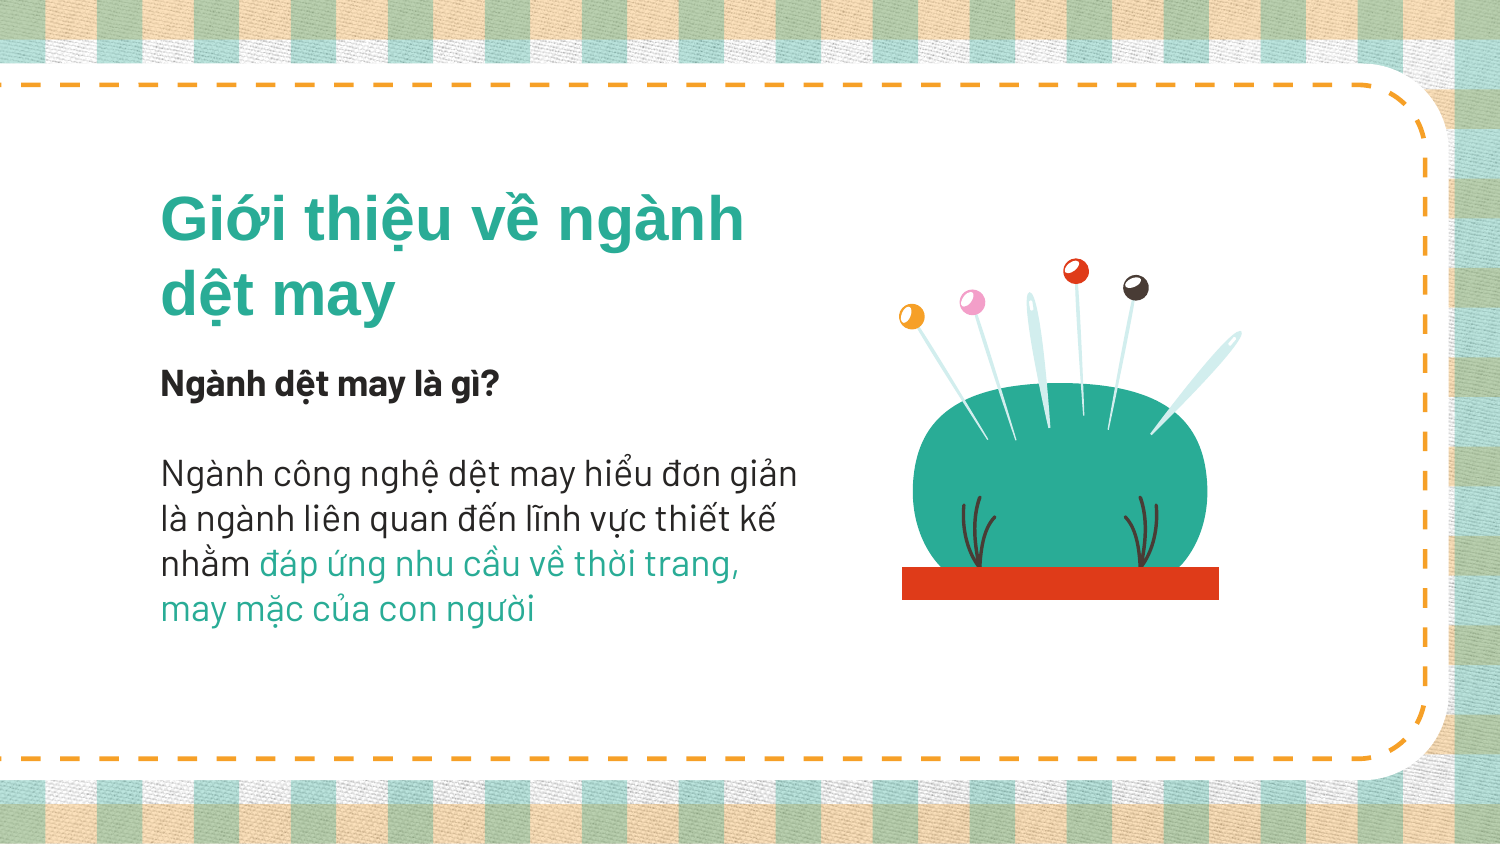

# Giới thiệu về ngành dệt may

Ngành dệt may là gì?

Ngành công nghệ dệt may hiểu đơn giản là ngành liên quan đến lĩnh vực thiết kế nhằm đáp ứng nhu cầu về thời trang, may mặc của con người